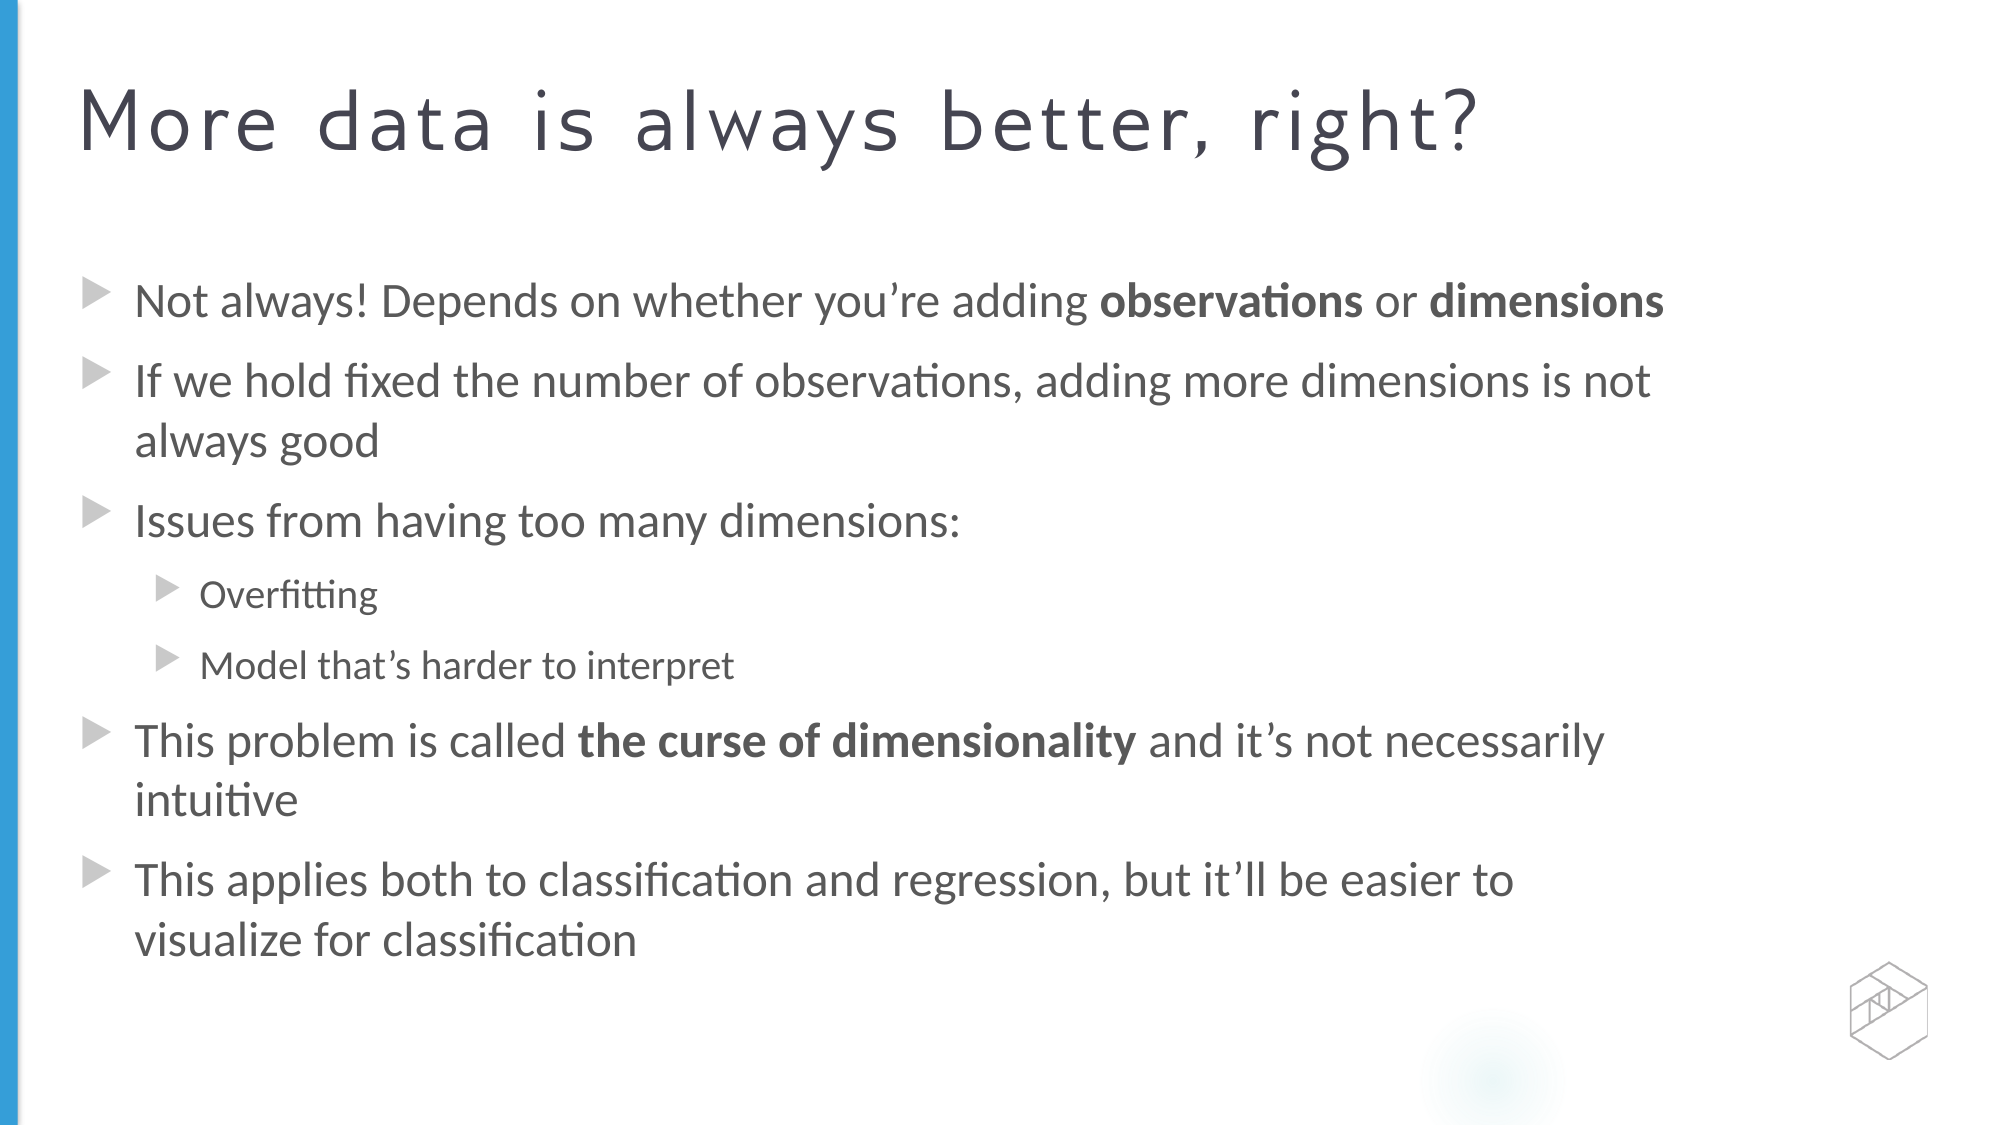

# More data is always better, right?
Not always! Depends on whether you’re adding observations or dimensions
If we hold fixed the number of observations, adding more dimensions is not always good
Issues from having too many dimensions:
Overfitting
Model that’s harder to interpret
This problem is called the curse of dimensionality and it’s not necessarily intuitive
This applies both to classification and regression, but it’ll be easier to visualize for classification